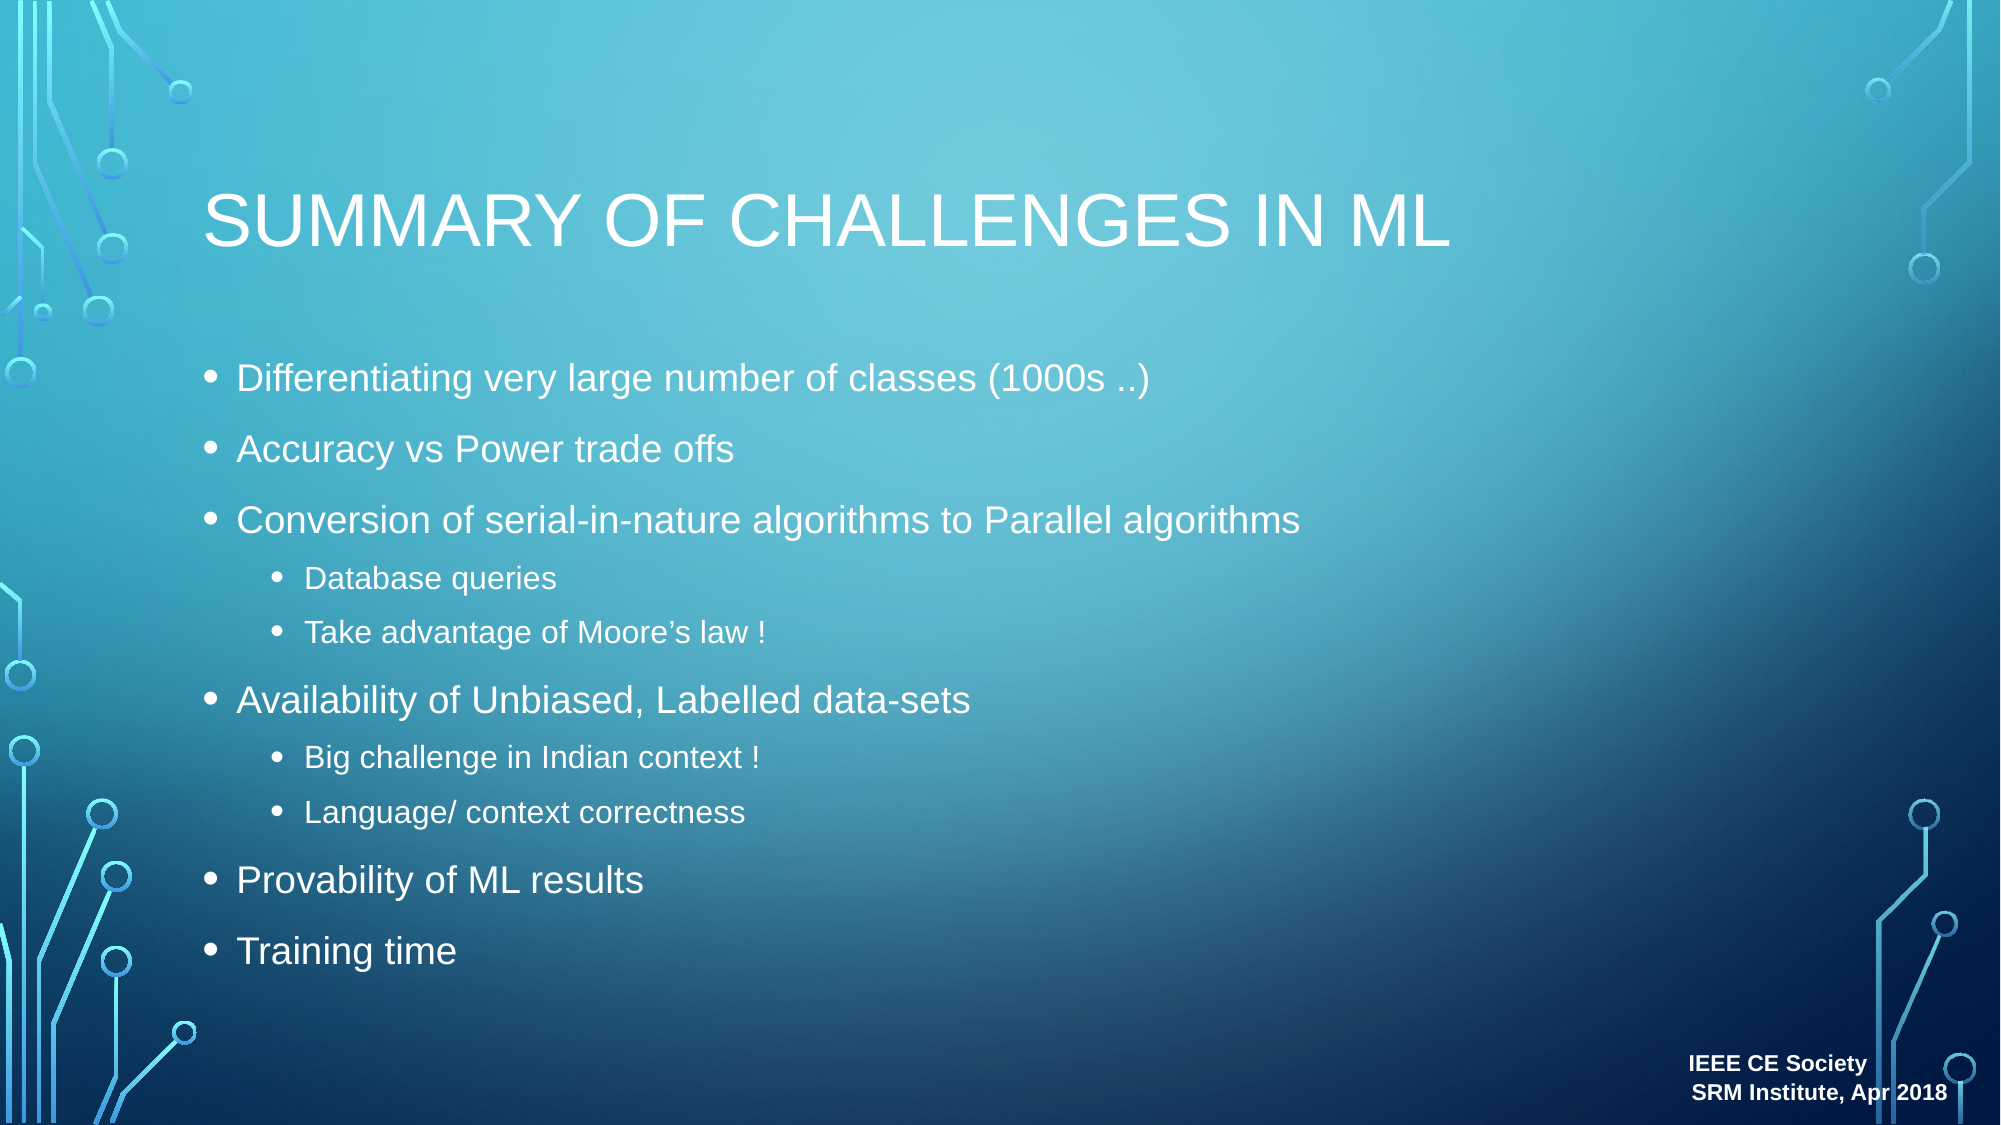

# SUMMARY OF Challenges in ML
Differentiating very large number of classes (1000s ..)
Accuracy vs Power trade offs
Conversion of serial-in-nature algorithms to Parallel algorithms
Database queries
Take advantage of Moore’s law !
Availability of Unbiased, Labelled data-sets
Big challenge in Indian context !
Language/ context correctness
Provability of ML results
Training time

IEEE CE Society
SRM Institute, Apr 2018